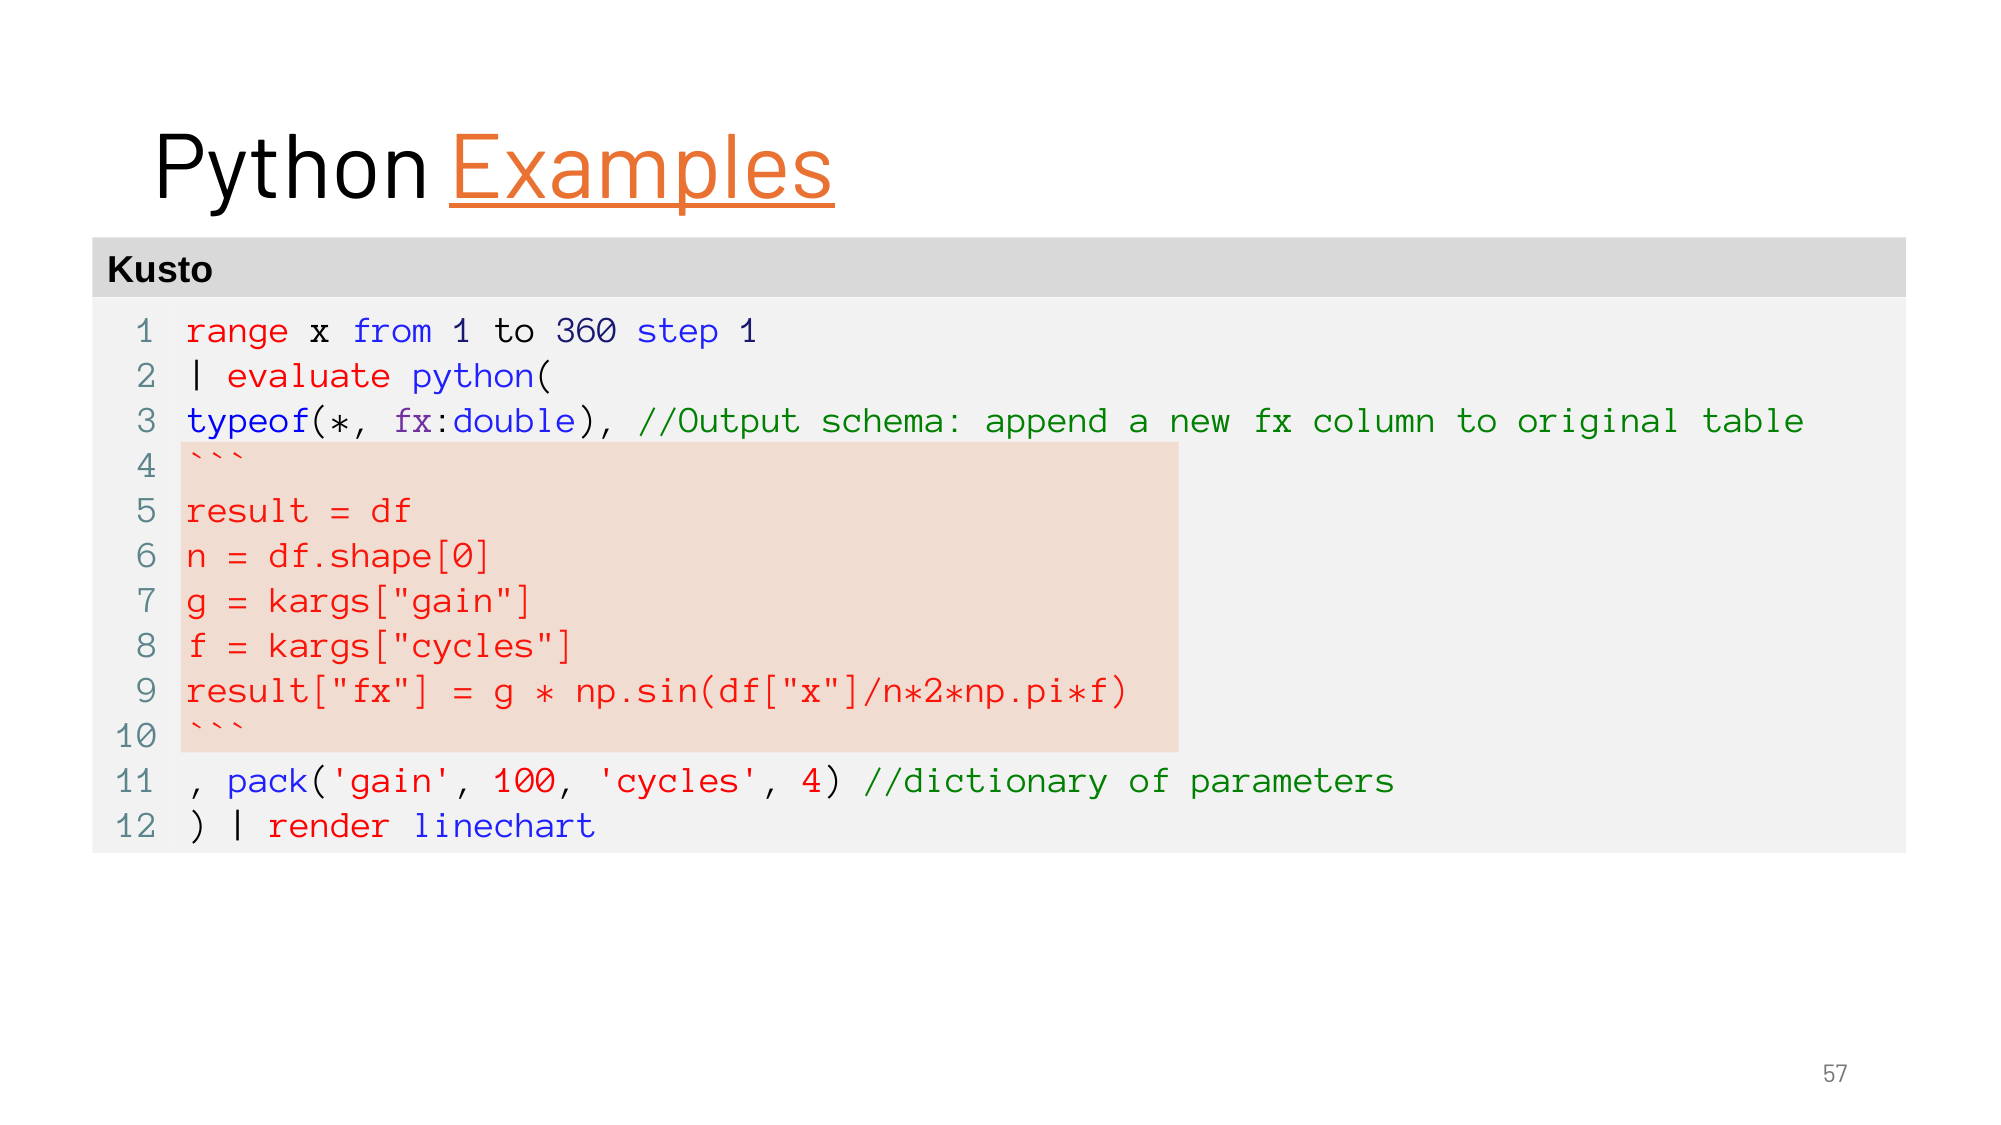

# Python Examples
Kusto
1
2
3
4
5
6
7
8
9
10
11
12
range x from 1 to 360 step 1
| evaluate python(
typeof(*, fx:double), //Output schema: append a new fx column to original table
```
result = df
n = df.shape[0]
g = kargs["gain"]
f = kargs["cycles"]
result["fx"] = g * np.sin(df["x"]/n*2*np.pi*f)
```
, pack('gain', 100, 'cycles', 4) //dictionary of parameters
) | render linechart

57